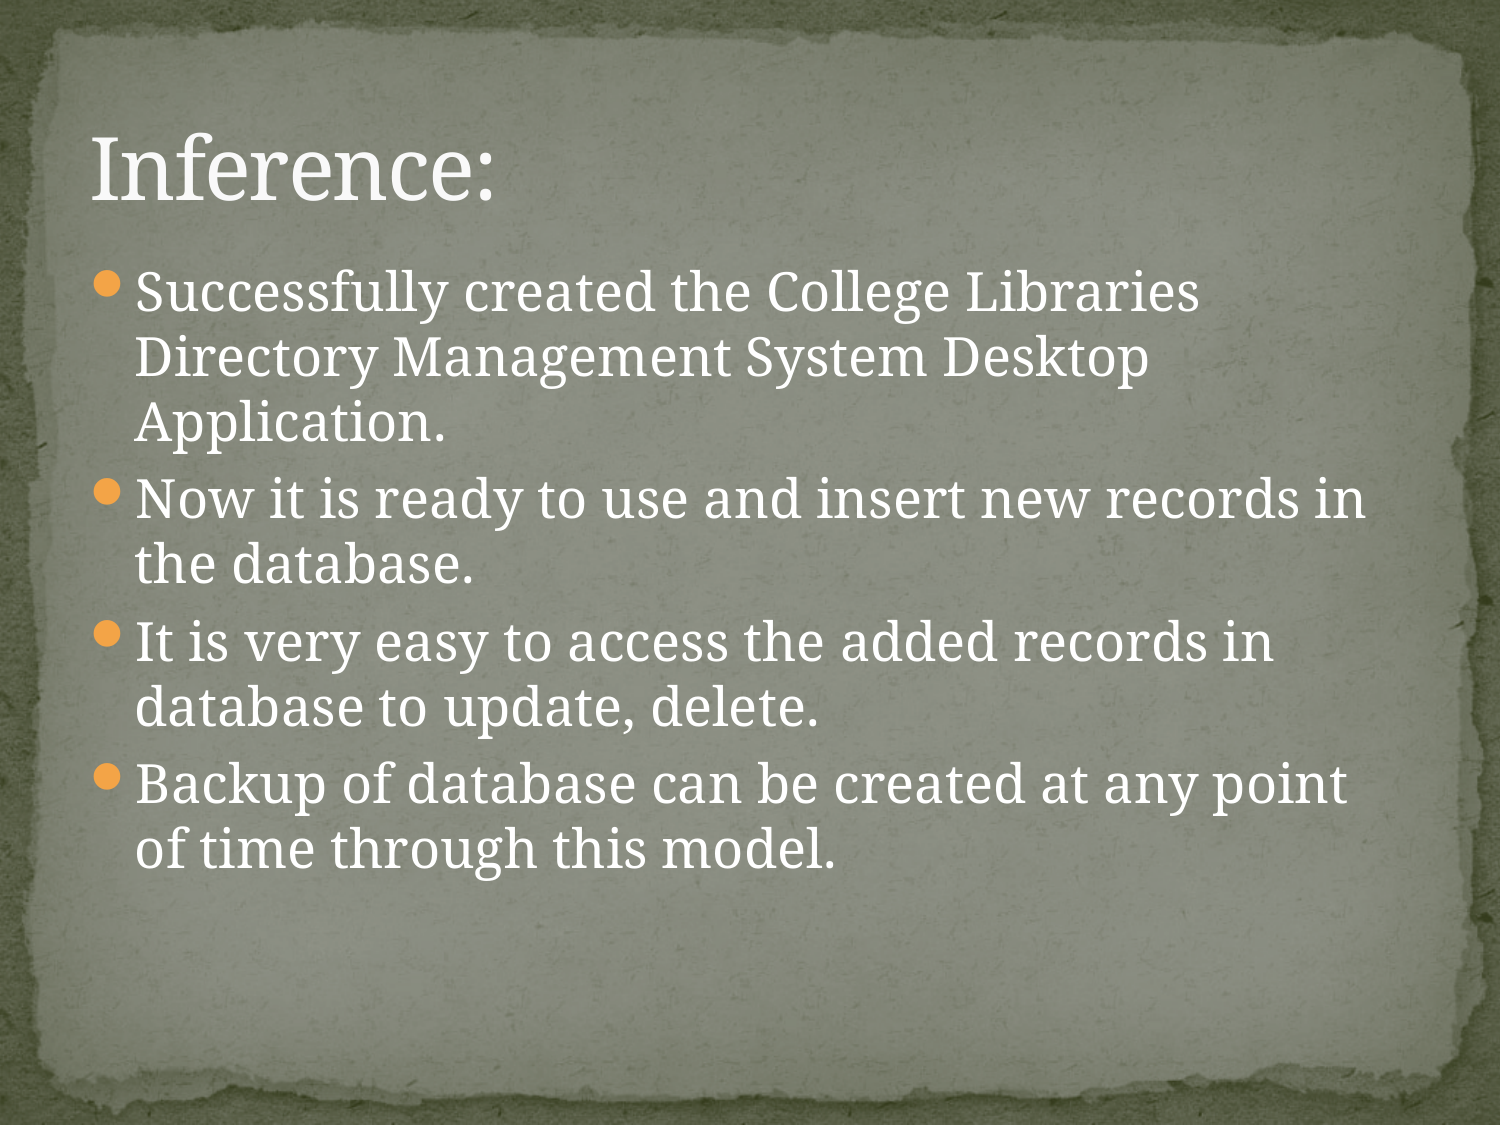

# Inference:
Successfully created the College Libraries Directory Management System Desktop Application.
Now it is ready to use and insert new records in the database.
It is very easy to access the added records in database to update, delete.
Backup of database can be created at any point of time through this model.